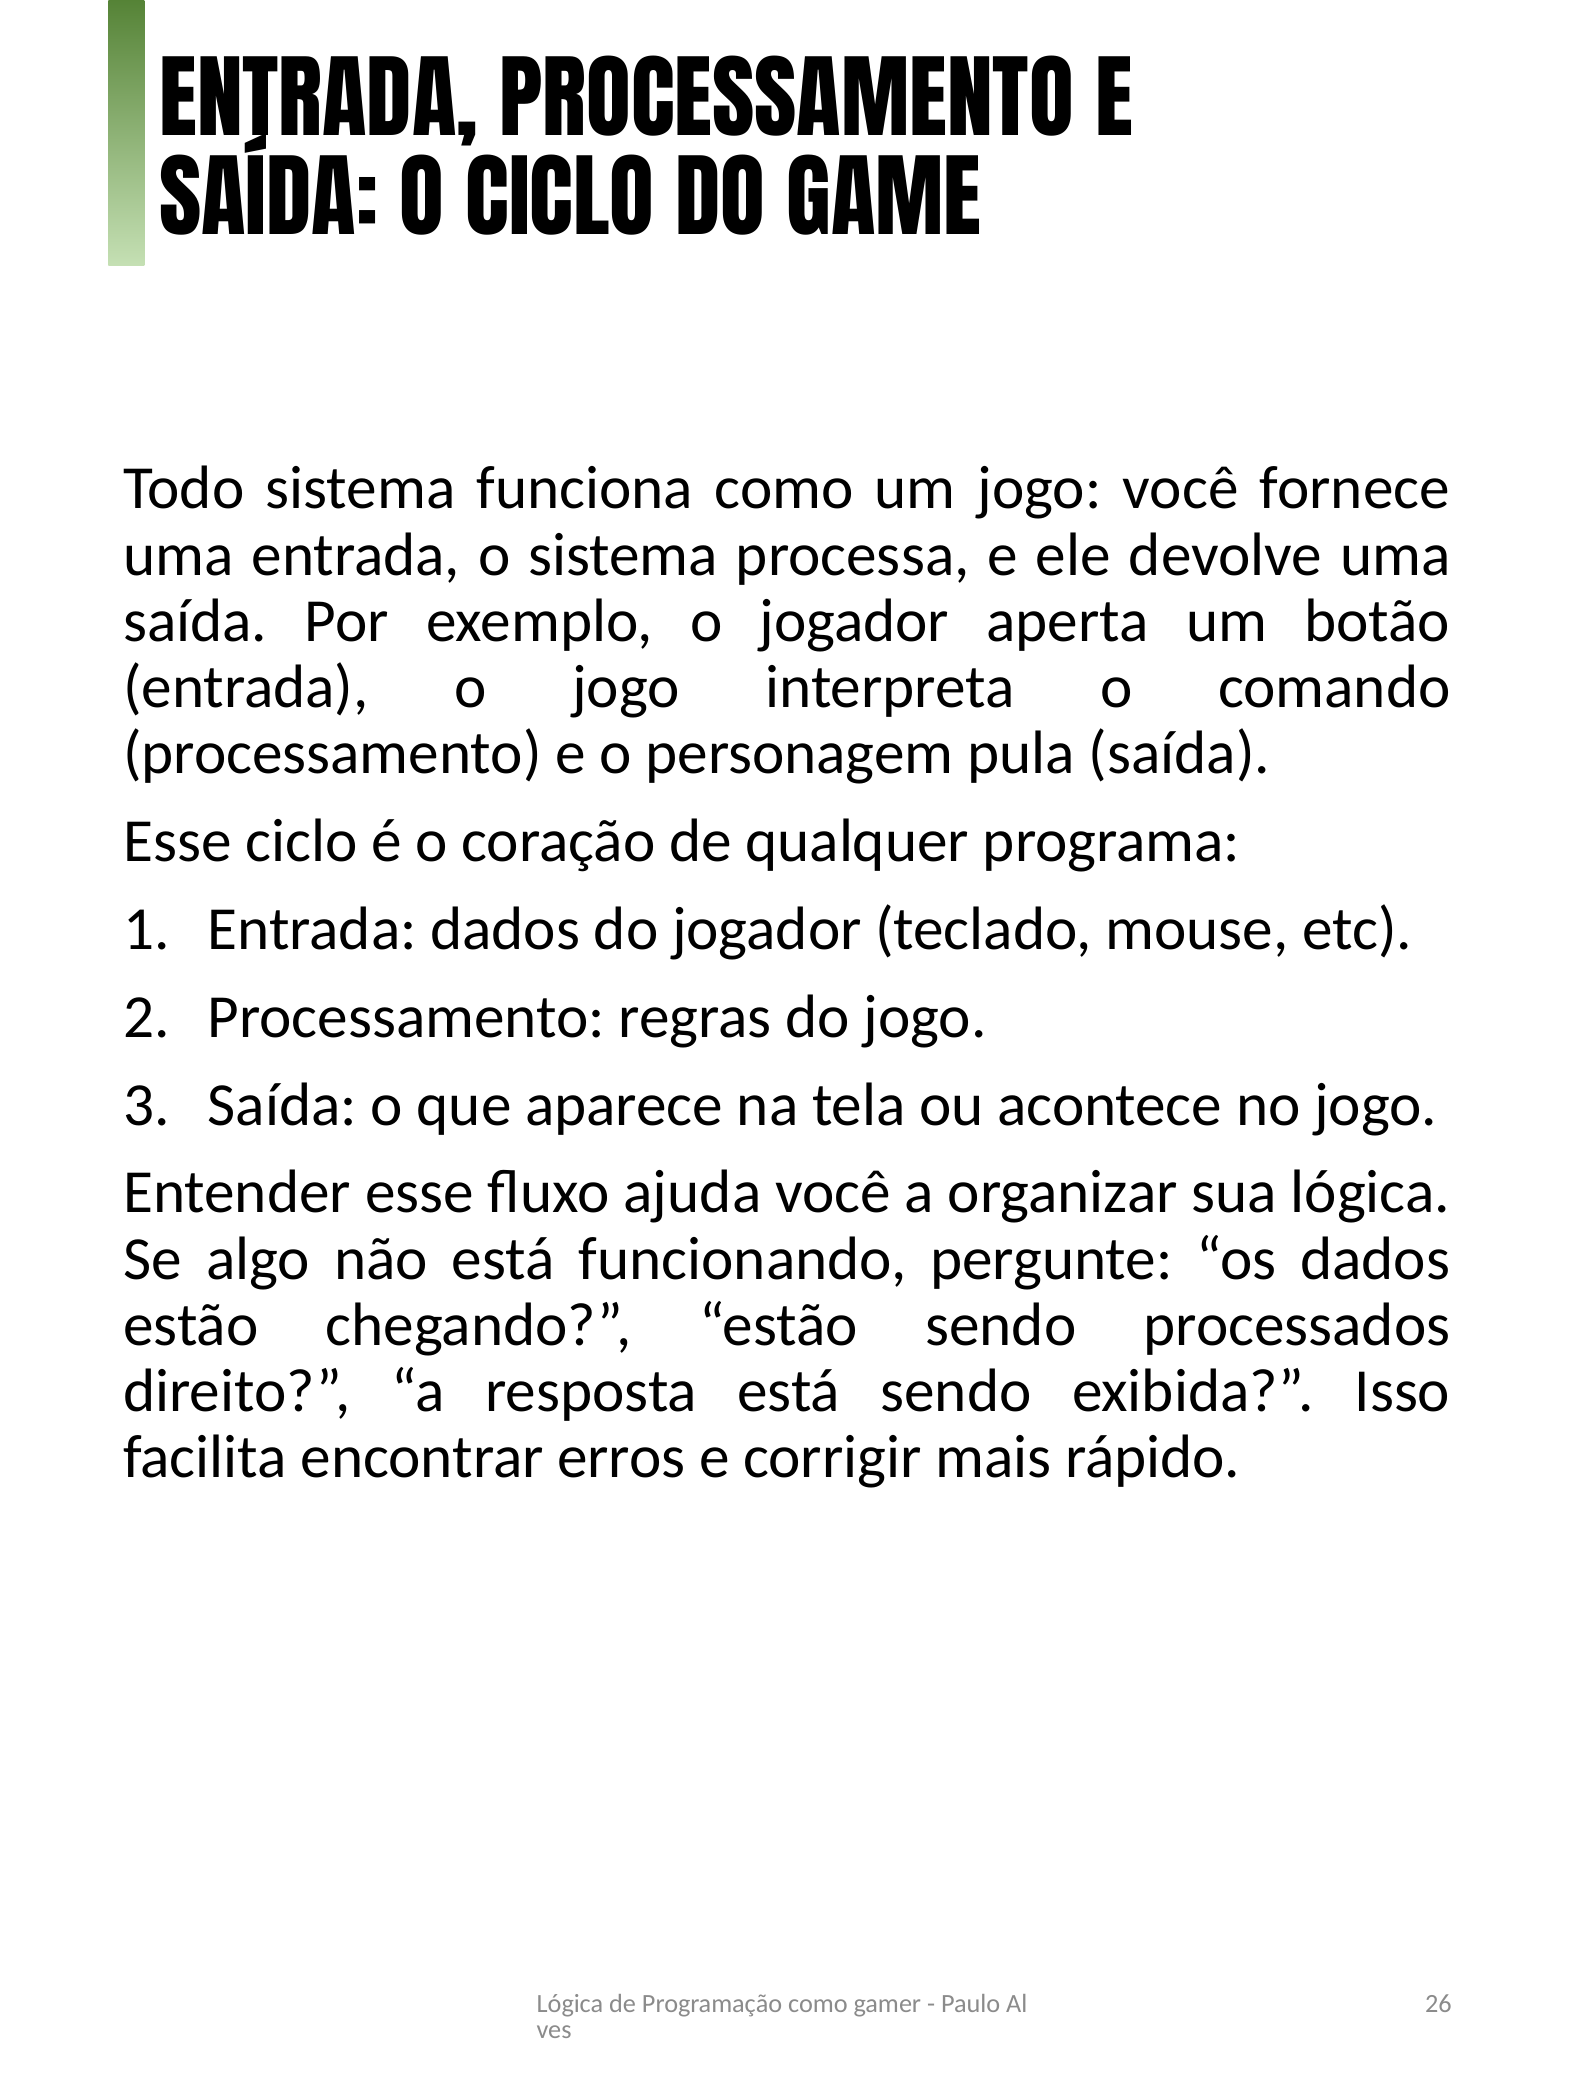

# ENTRADA, PROCESSAMENTO E SAÍDA: O CICLO DO GAME
Todo sistema funciona como um jogo: você fornece uma entrada, o sistema processa, e ele devolve uma saída. Por exemplo, o jogador aperta um botão (entrada), o jogo interpreta o comando (processamento) e o personagem pula (saída).
Esse ciclo é o coração de qualquer programa:
Entrada: dados do jogador (teclado, mouse, etc).
Processamento: regras do jogo.
Saída: o que aparece na tela ou acontece no jogo.
Entender esse fluxo ajuda você a organizar sua lógica. Se algo não está funcionando, pergunte: “os dados estão chegando?”, “estão sendo processados direito?”, “a resposta está sendo exibida?”. Isso facilita encontrar erros e corrigir mais rápido.
Lógica de Programação como gamer - Paulo Alves
26